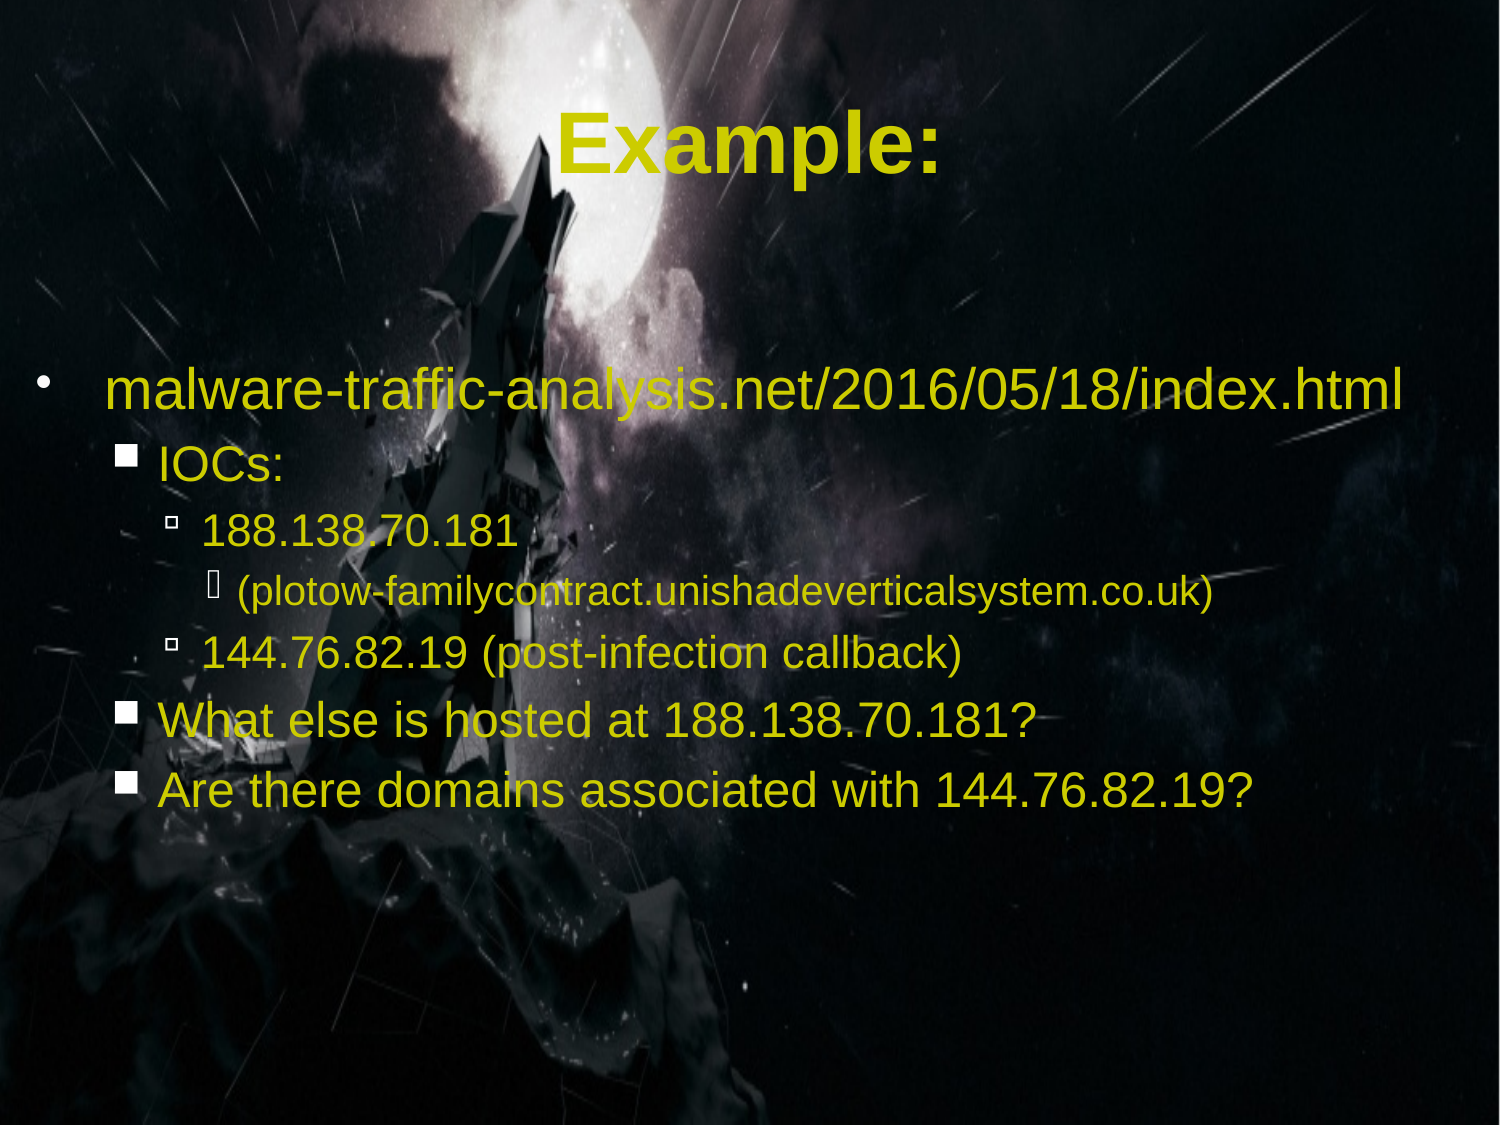

# Example:

malware-traffic-analysis.net/2016/05/18/index.html
IOCs:
188.138.70.181
(plotow-familycontract.unishadeverticalsystem.co.uk)
144.76.82.19 (post-infection callback)
What else is hosted at 188.138.70.181?
Are there domains associated with 144.76.82.19?